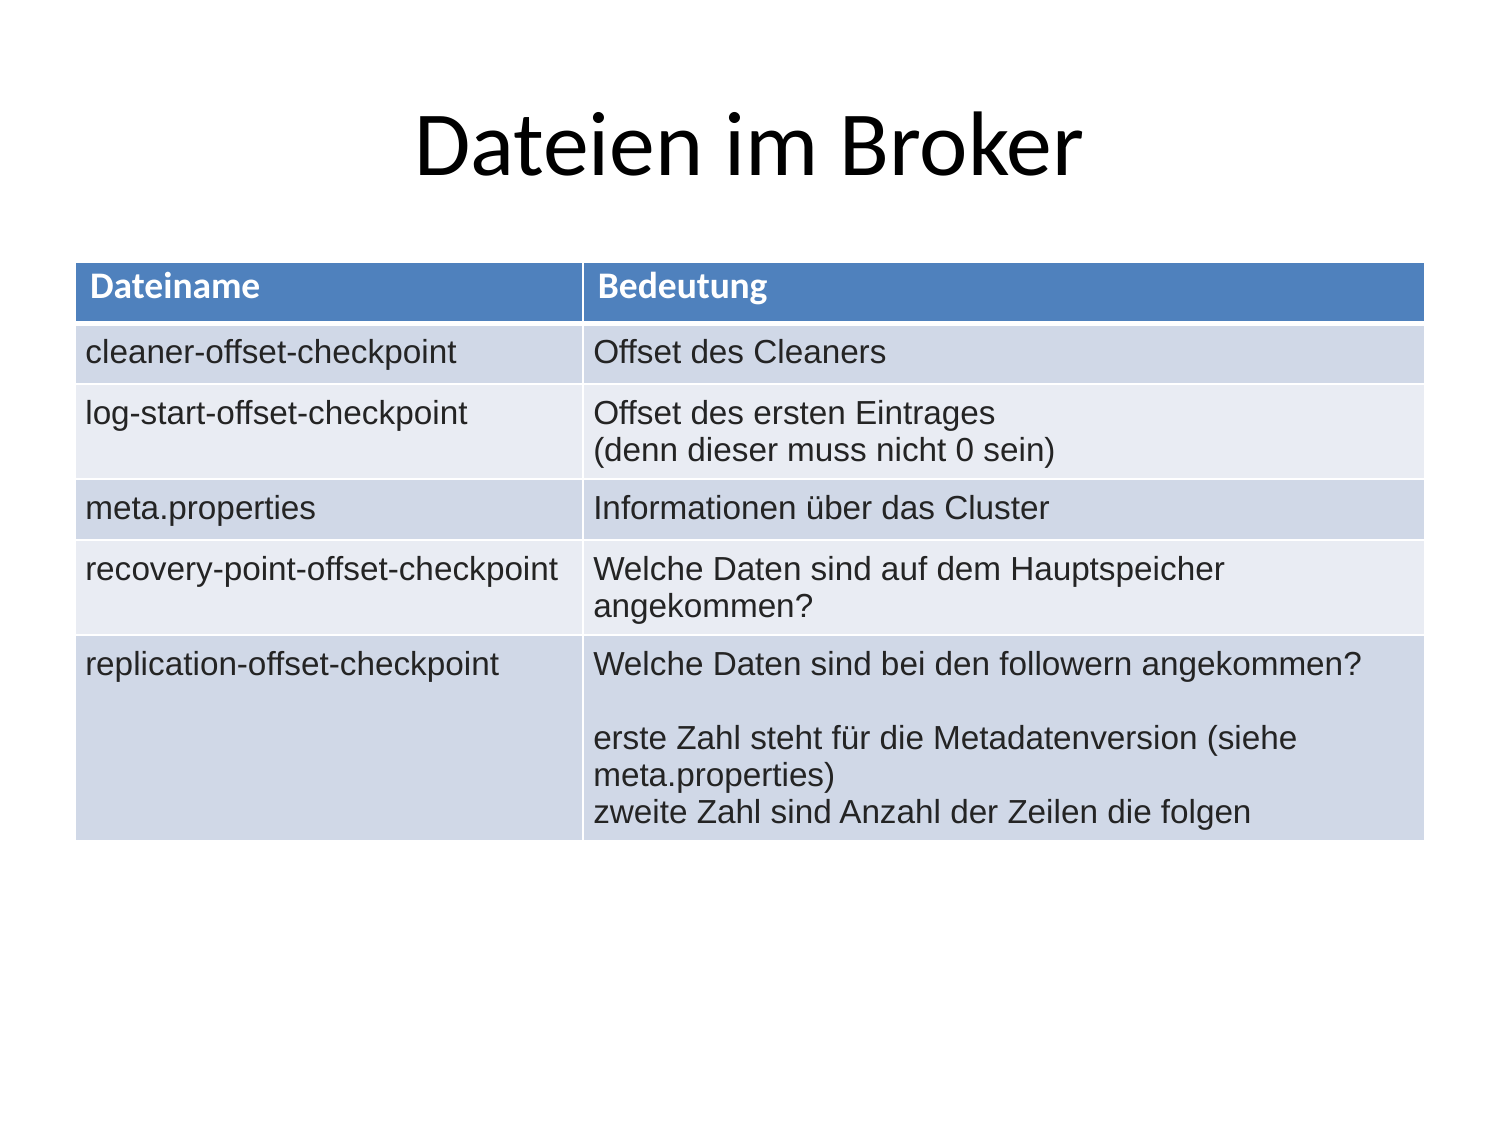

# Dateien im Broker
| Dateiname | Bedeutung |
| --- | --- |
| cleaner-offset-checkpoint | Offset des Cleaners |
| log-start-offset-checkpoint | Offset des ersten Eintrages (denn dieser muss nicht 0 sein) |
| meta.properties | Informationen über das Cluster |
| recovery-point-offset-checkpoint | Welche Daten sind auf dem Hauptspeicher angekommen? |
| replication-offset-checkpoint | Welche Daten sind bei den followern angekommen? erste Zahl steht für die Metadatenversion (siehe meta.properties) zweite Zahl sind Anzahl der Zeilen die folgen |